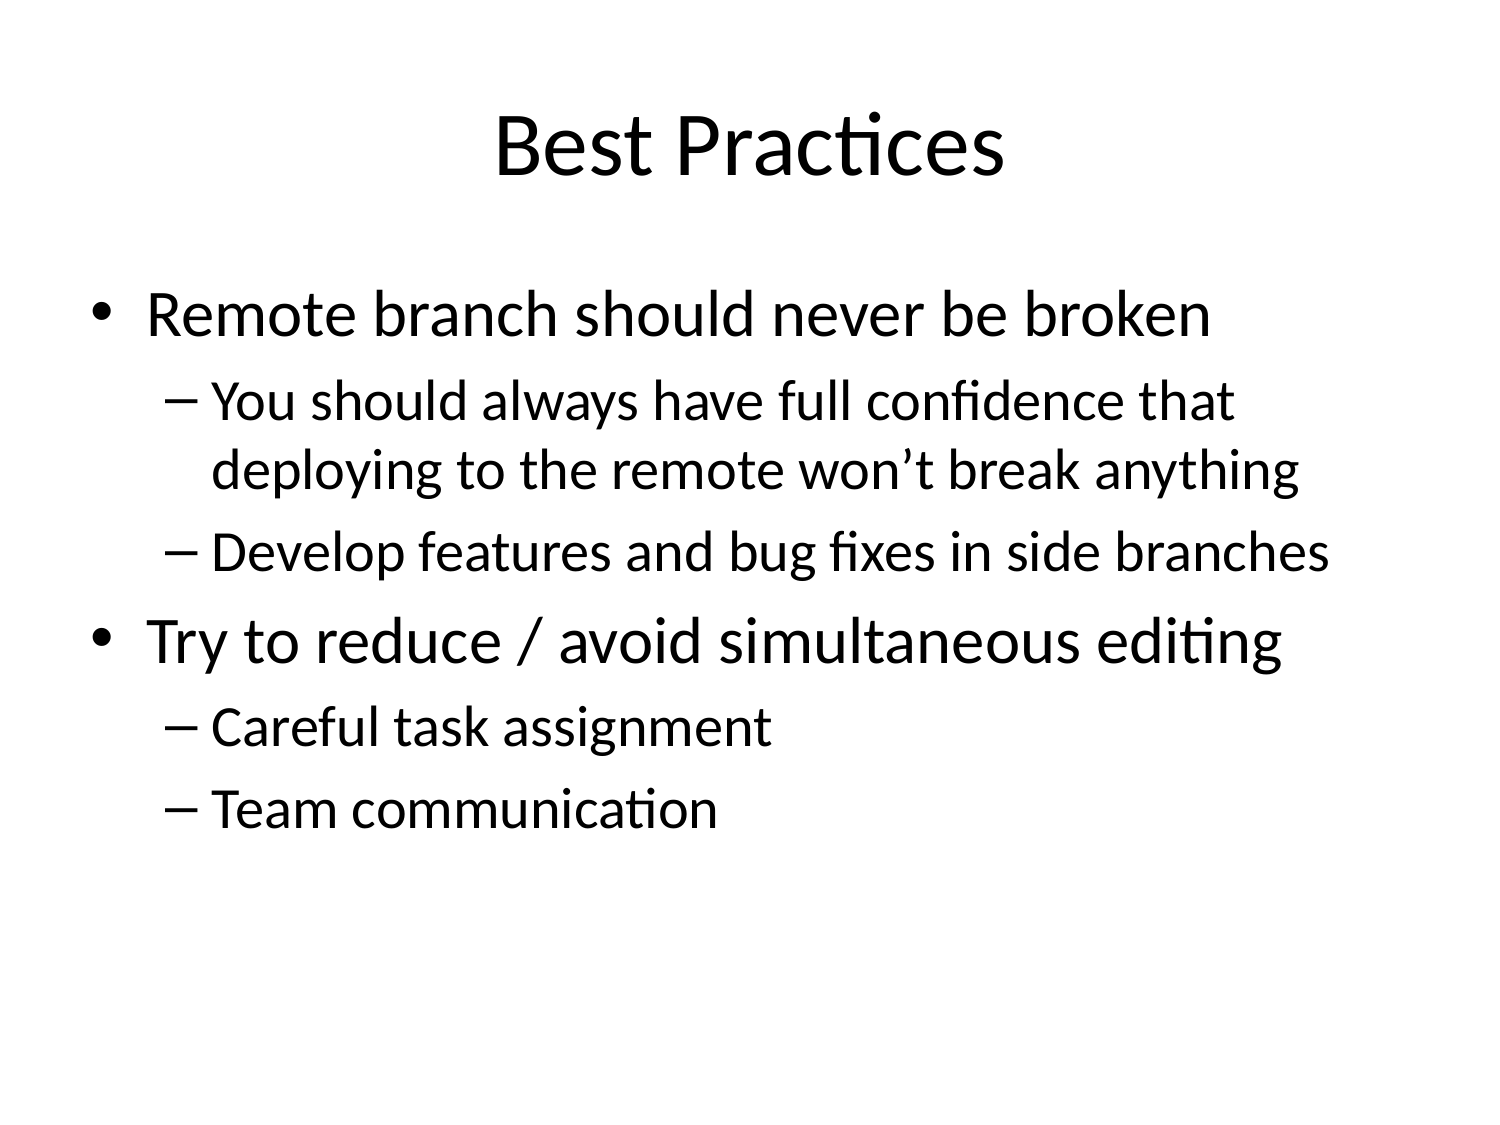

# Best Practices
Remote branch should never be broken
You should always have full confidence that deploying to the remote won’t break anything
Develop features and bug fixes in side branches
Try to reduce / avoid simultaneous editing
Careful task assignment
Team communication